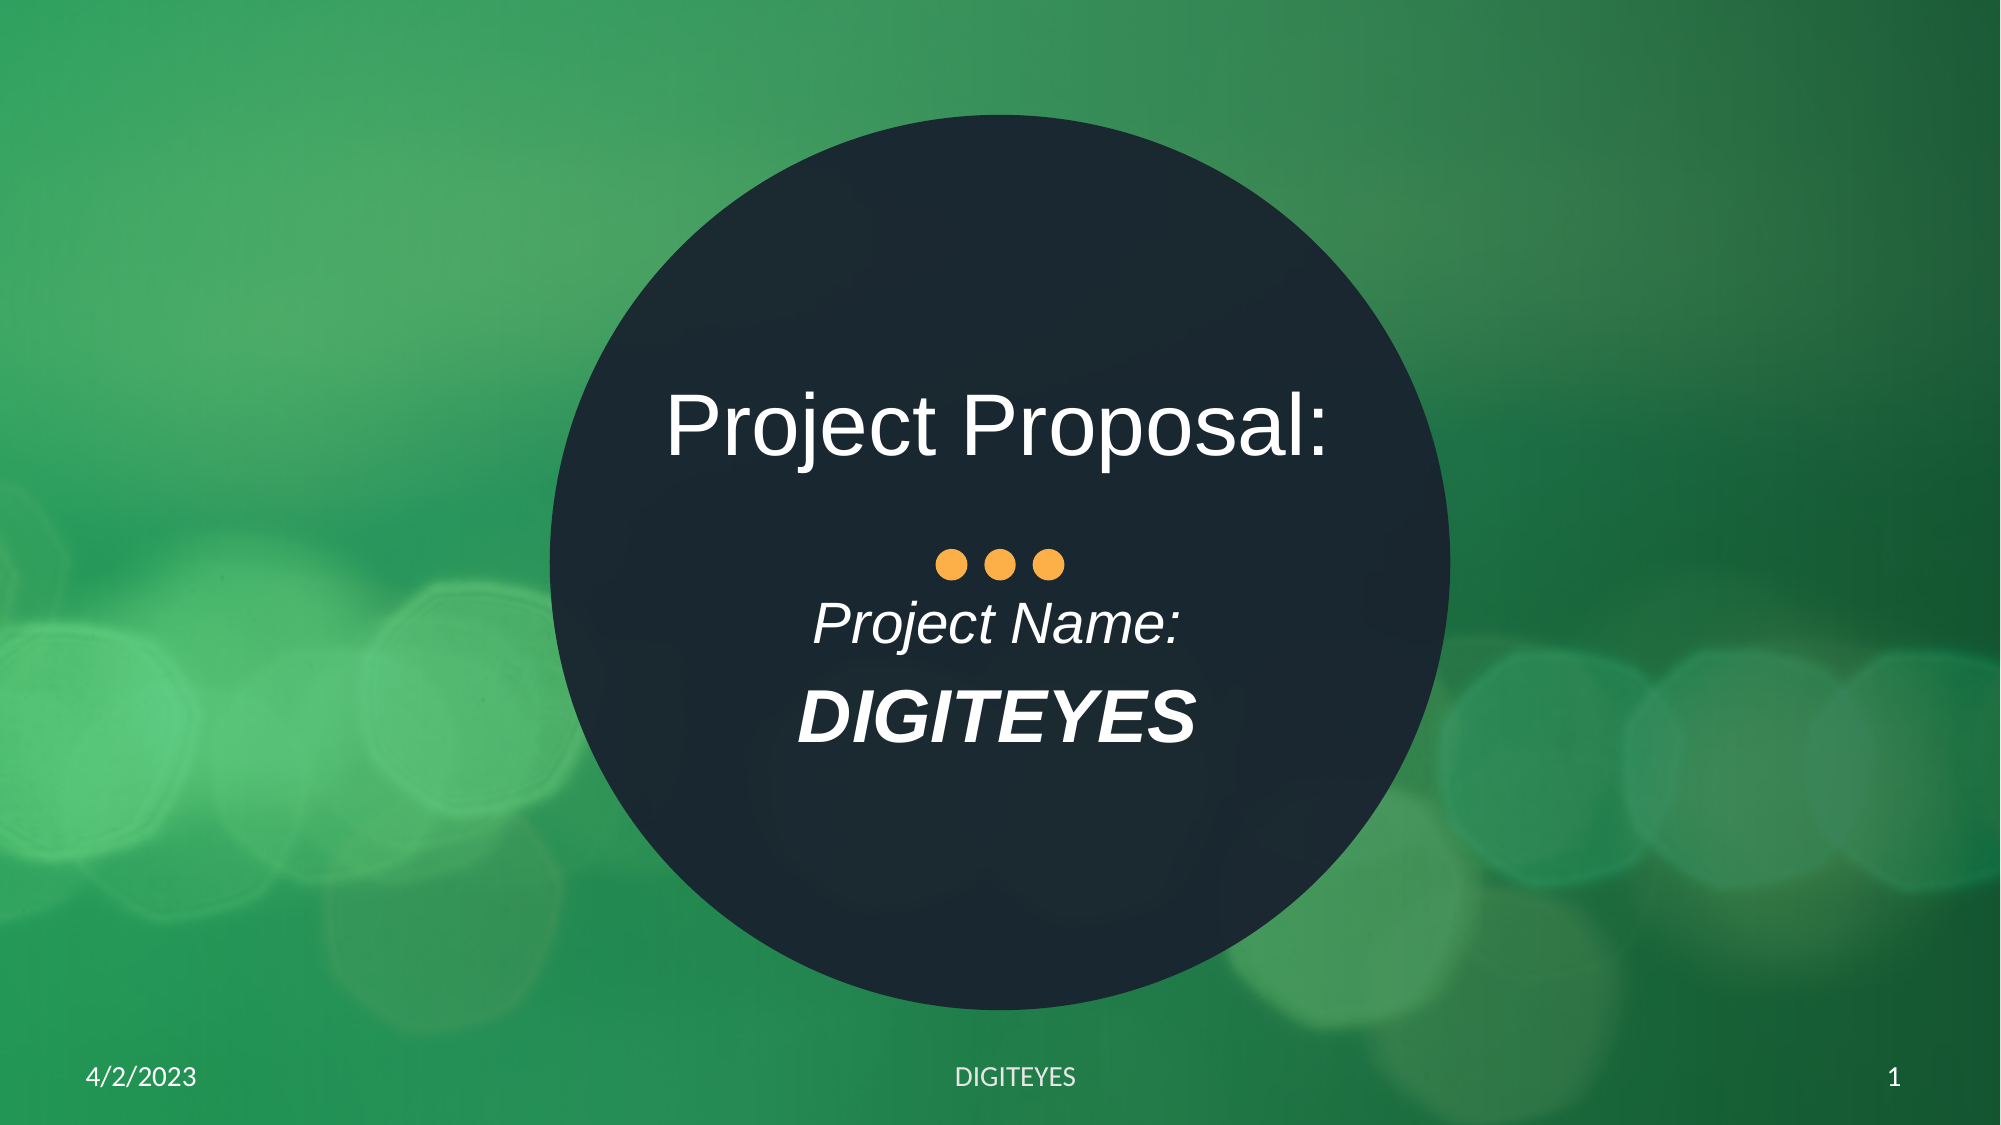

# Project Proposal:
Project Name:
DIGITEYES
1
DIGITEYES
4/2/2023